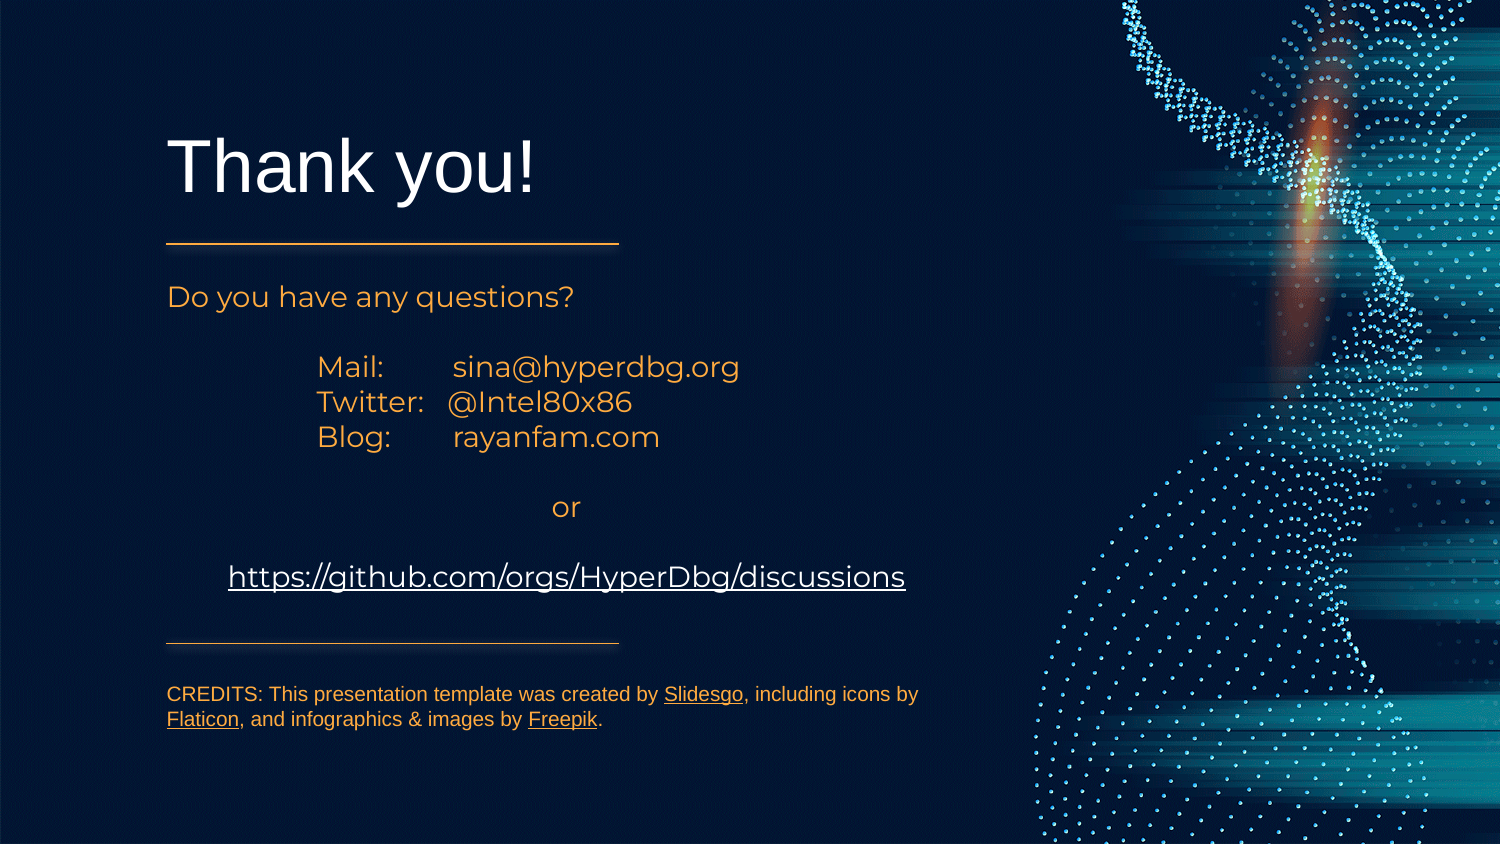

# Thank you!
Do you have any questions?

	Mail:         sina@hyperdbg.org
	Twitter:   @Intel80x86
	Blog:        rayanfam.com

or

https://github.com/orgs/HyperDbg/discussions